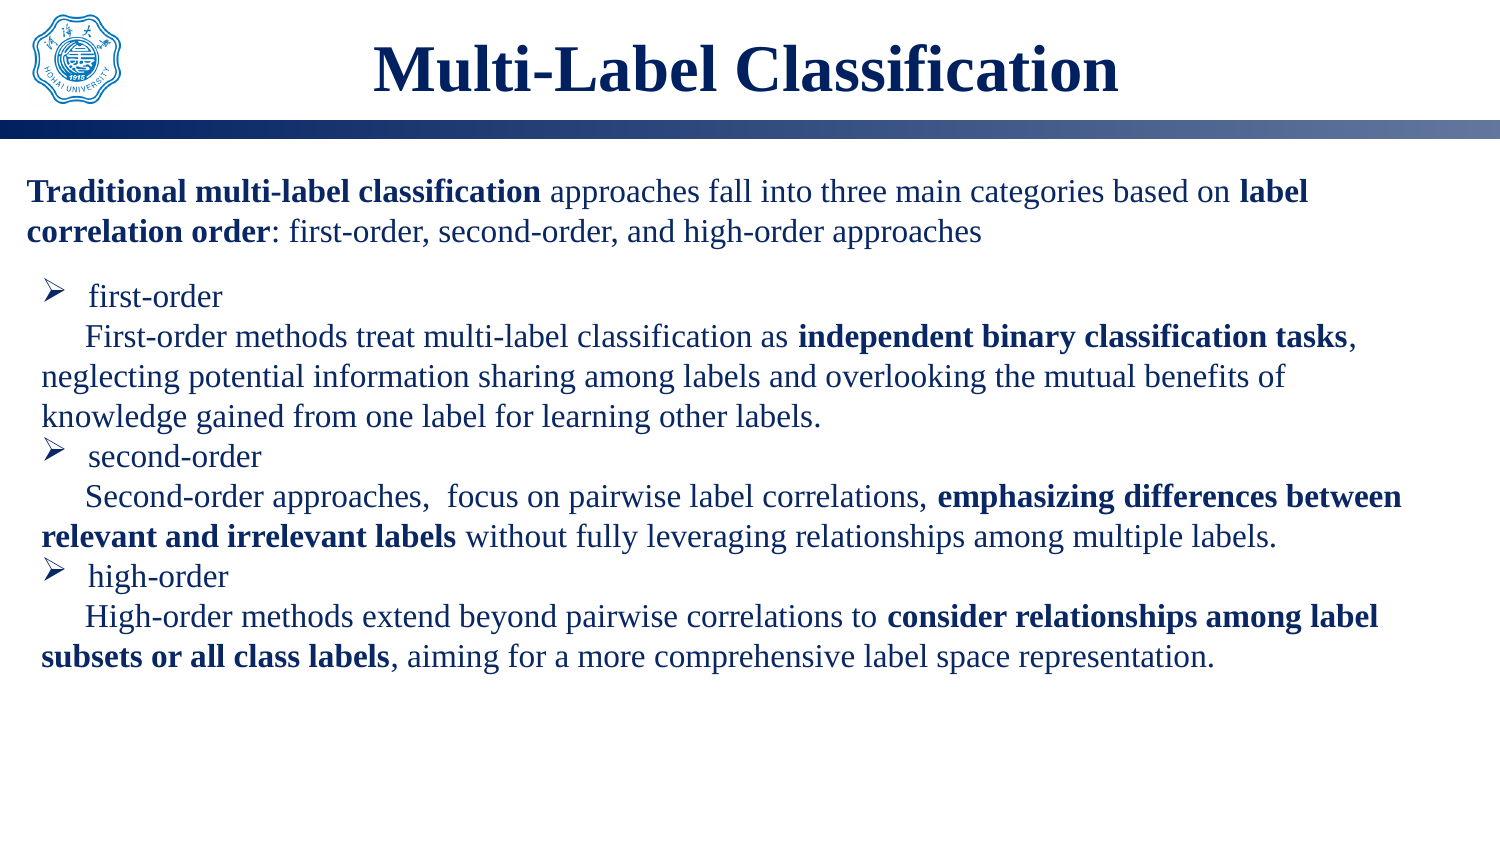

# Multi-Label Classification
Traditional multi-label classification approaches fall into three main categories based on label correlation order: first-order, second-order, and high-order approaches
first-order
	First-order methods treat multi-label classification as independent binary classification tasks, neglecting potential information sharing among labels and overlooking the mutual benefits of knowledge gained from one label for learning other labels.
second-order
	Second-order approaches,  focus on pairwise label correlations, emphasizing differences between relevant and irrelevant labels without fully leveraging relationships among multiple labels.
high-order
	High-order methods extend beyond pairwise correlations to consider relationships among label subsets or all class labels, aiming for a more comprehensive label space representation.